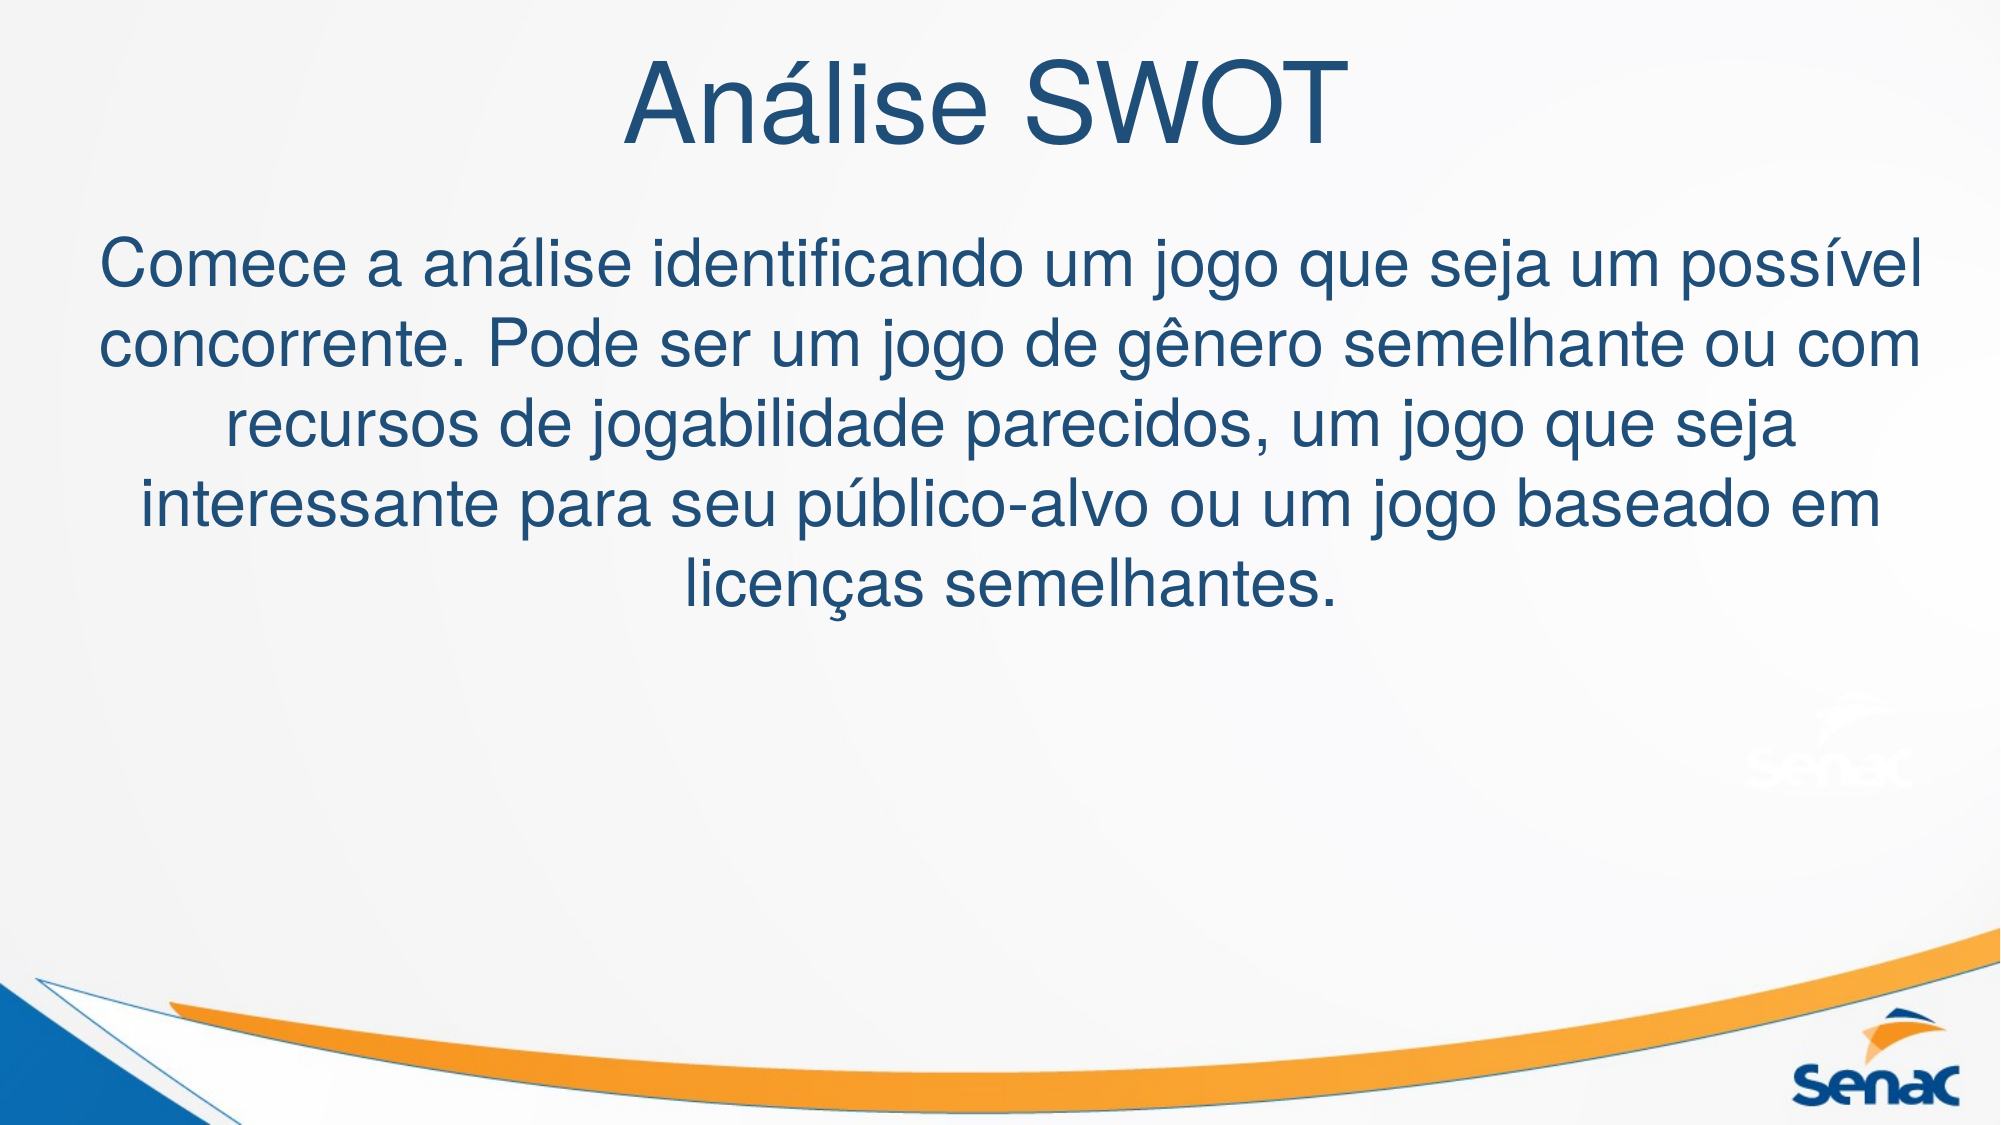

# Análise SWOT
Comece a análise identificando um jogo que seja um possível concorrente. Pode ser um jogo de gênero semelhante ou com recursos de jogabilidade parecidos, um jogo que seja interessante para seu público-alvo ou um jogo baseado em licenças semelhantes.